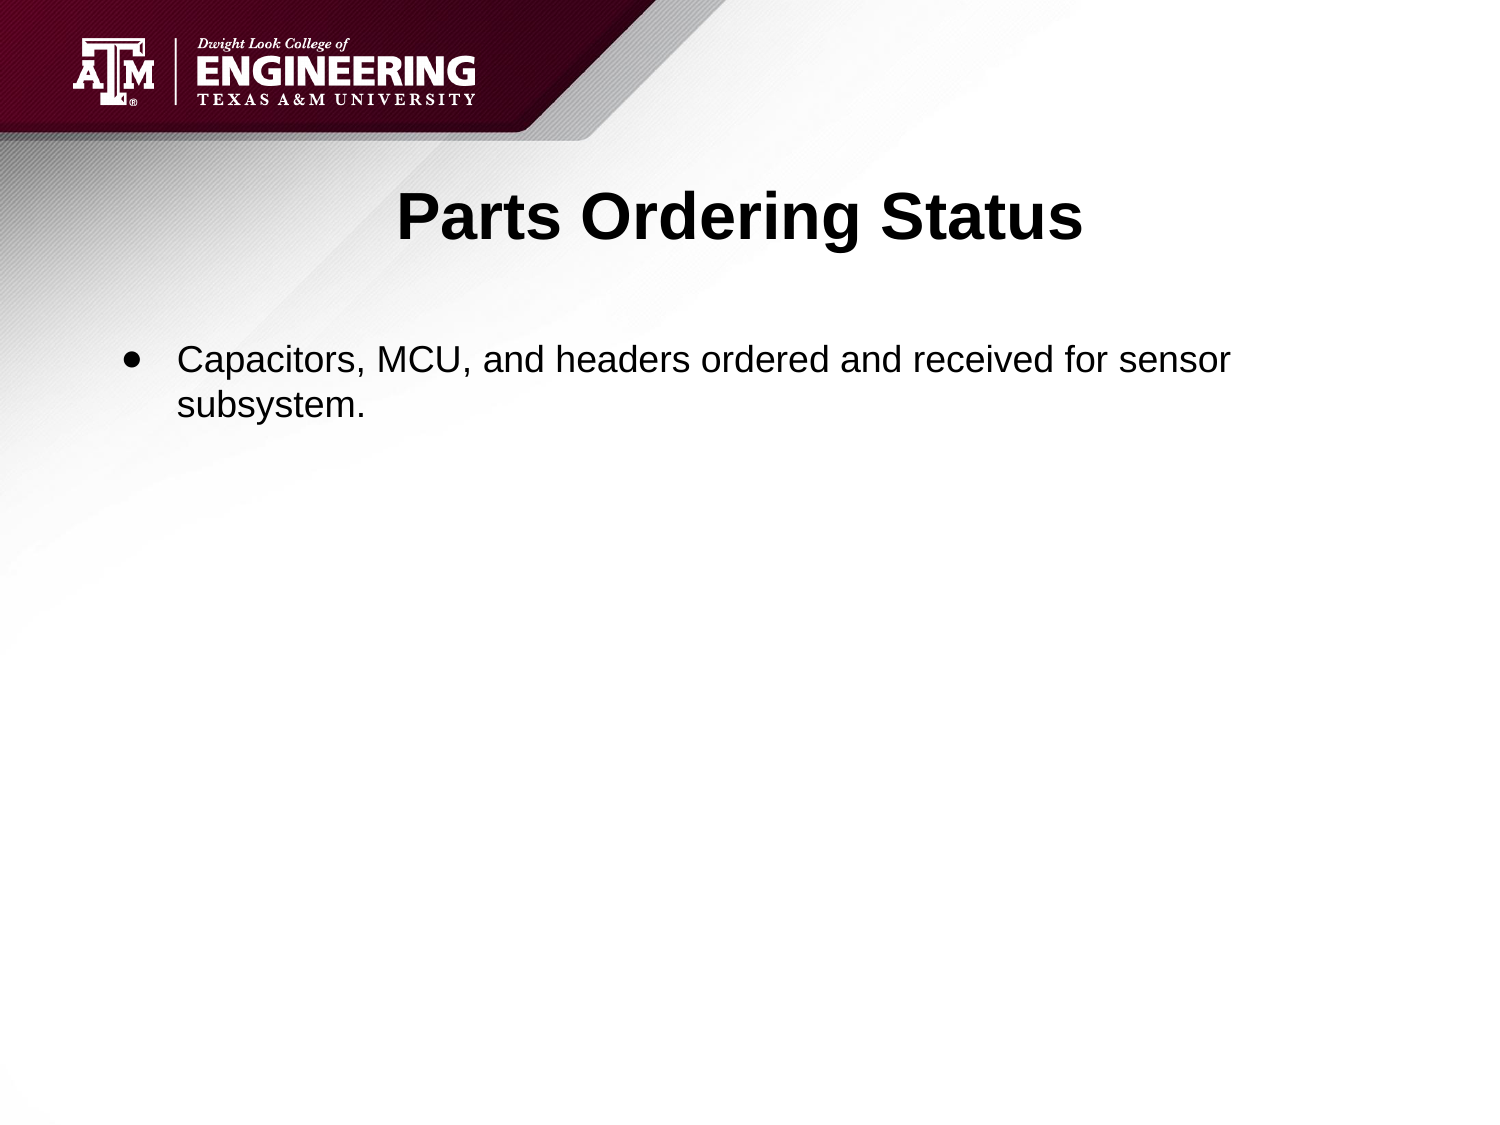

# Parts Ordering Status
Capacitors, MCU, and headers ordered and received for sensor subsystem.